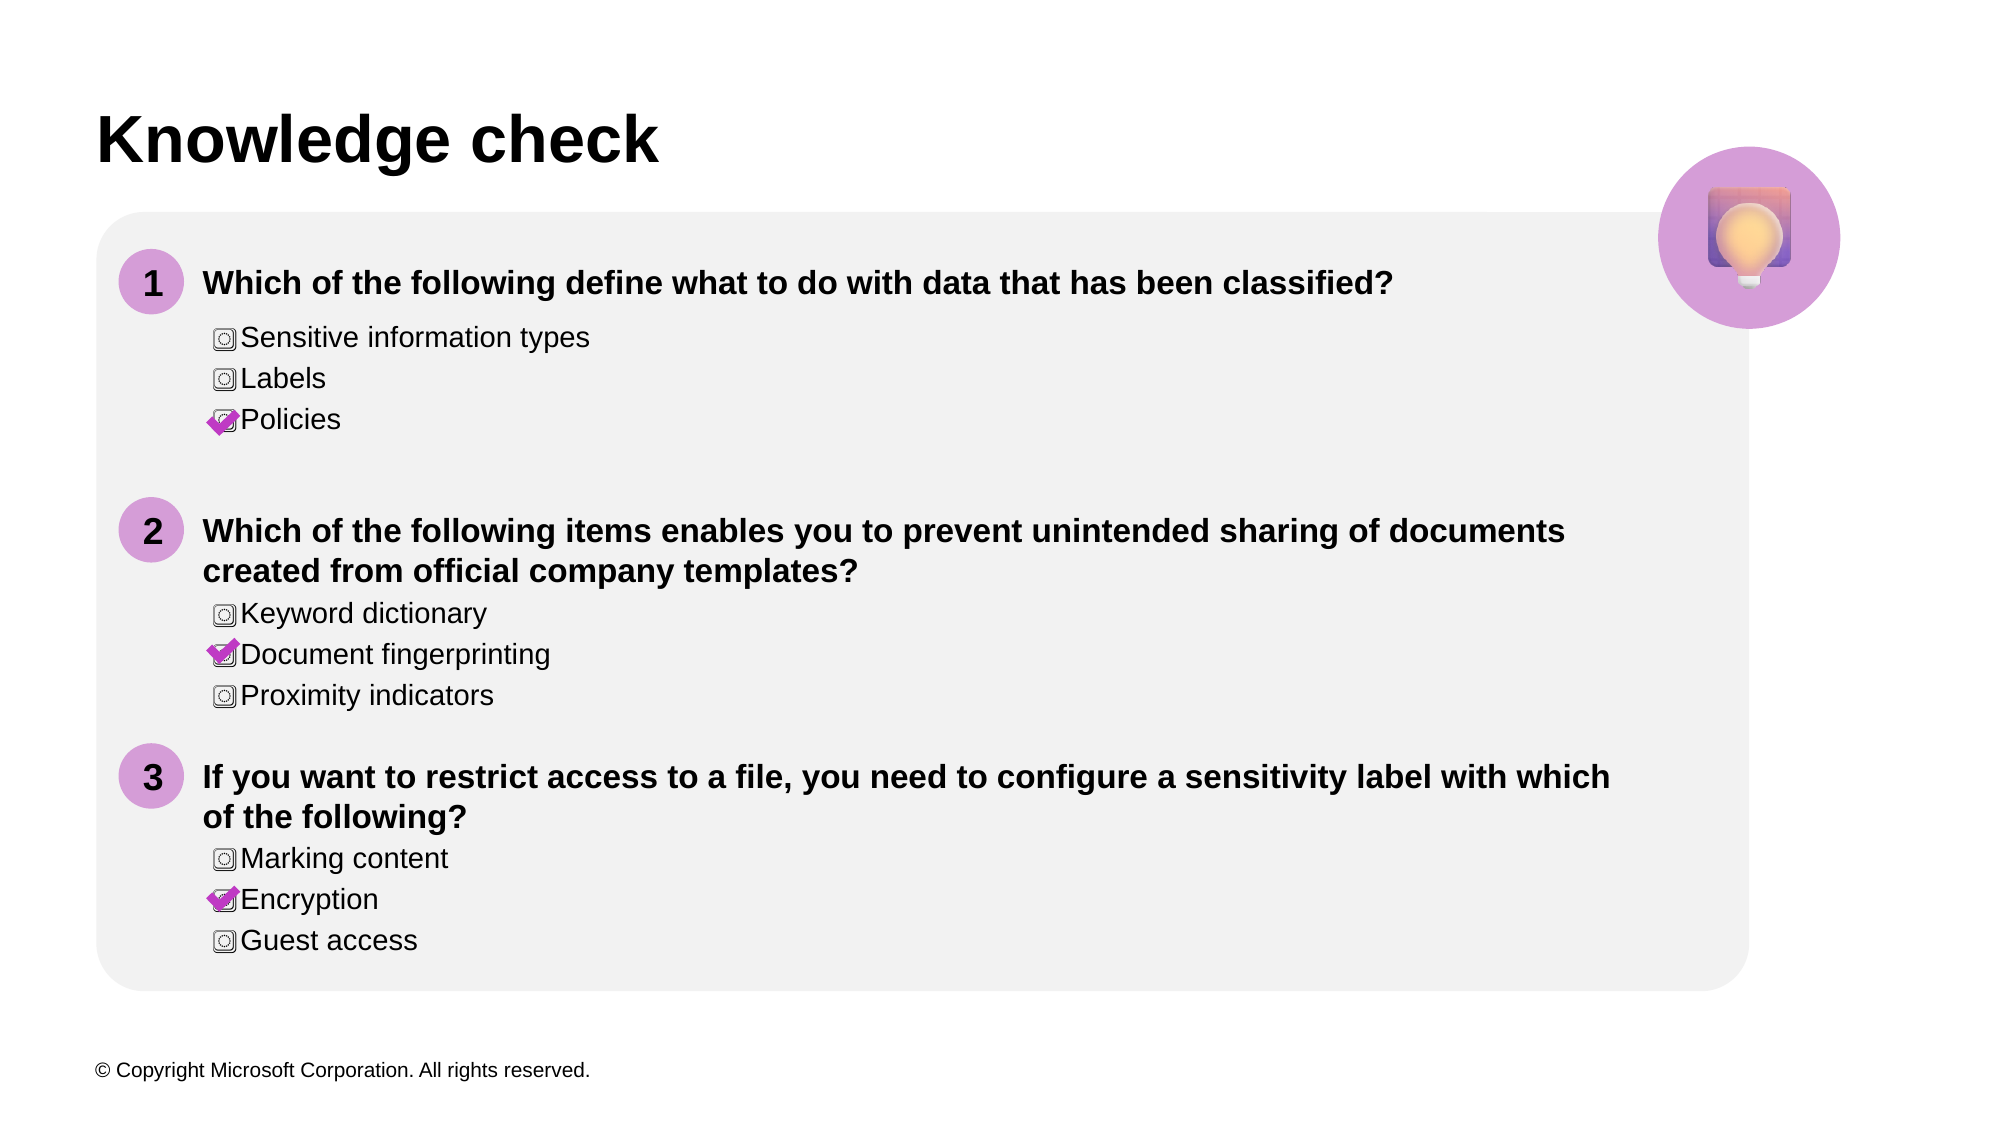

# Knowledge check
1
Which of the following define what to do with data that has been classified?
Sensitive information types
Labels
Policies

2
Which of the following items enables you to prevent unintended sharing of documents created from official company templates?
Keyword dictionary
Document fingerprinting
Proximity indicators

3
If you want to restrict access to a file, you need to configure a sensitivity label with which of the following?
Marking content
Encryption
Guest access